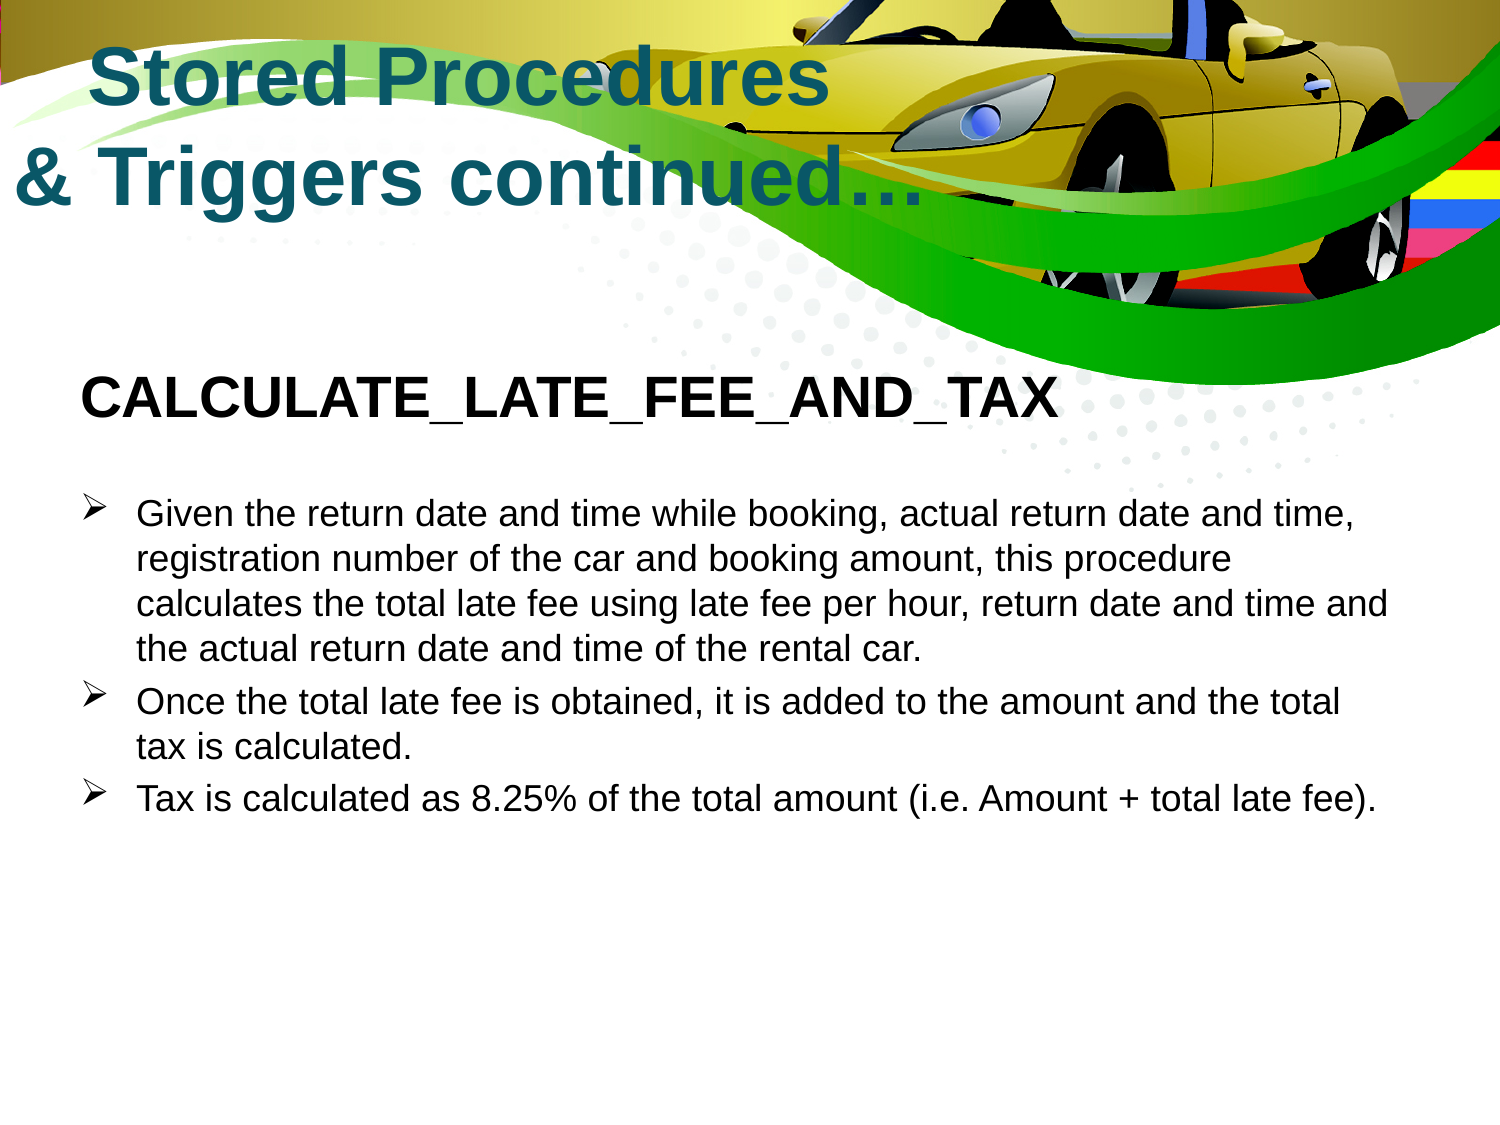

Stored Procedures
& Triggers continued…
CALCULATE_LATE_FEE_AND_TAX

Given the return date and time while booking, actual return date and time, registration number of the car and booking amount, this procedure calculates the total late fee using late fee per hour, return date and time and the actual return date and time of the rental car.
Once the total late fee is obtained, it is added to the amount and the total tax is calculated.
Tax is calculated as 8.25% of the total amount (i.e. Amount + total late fee).